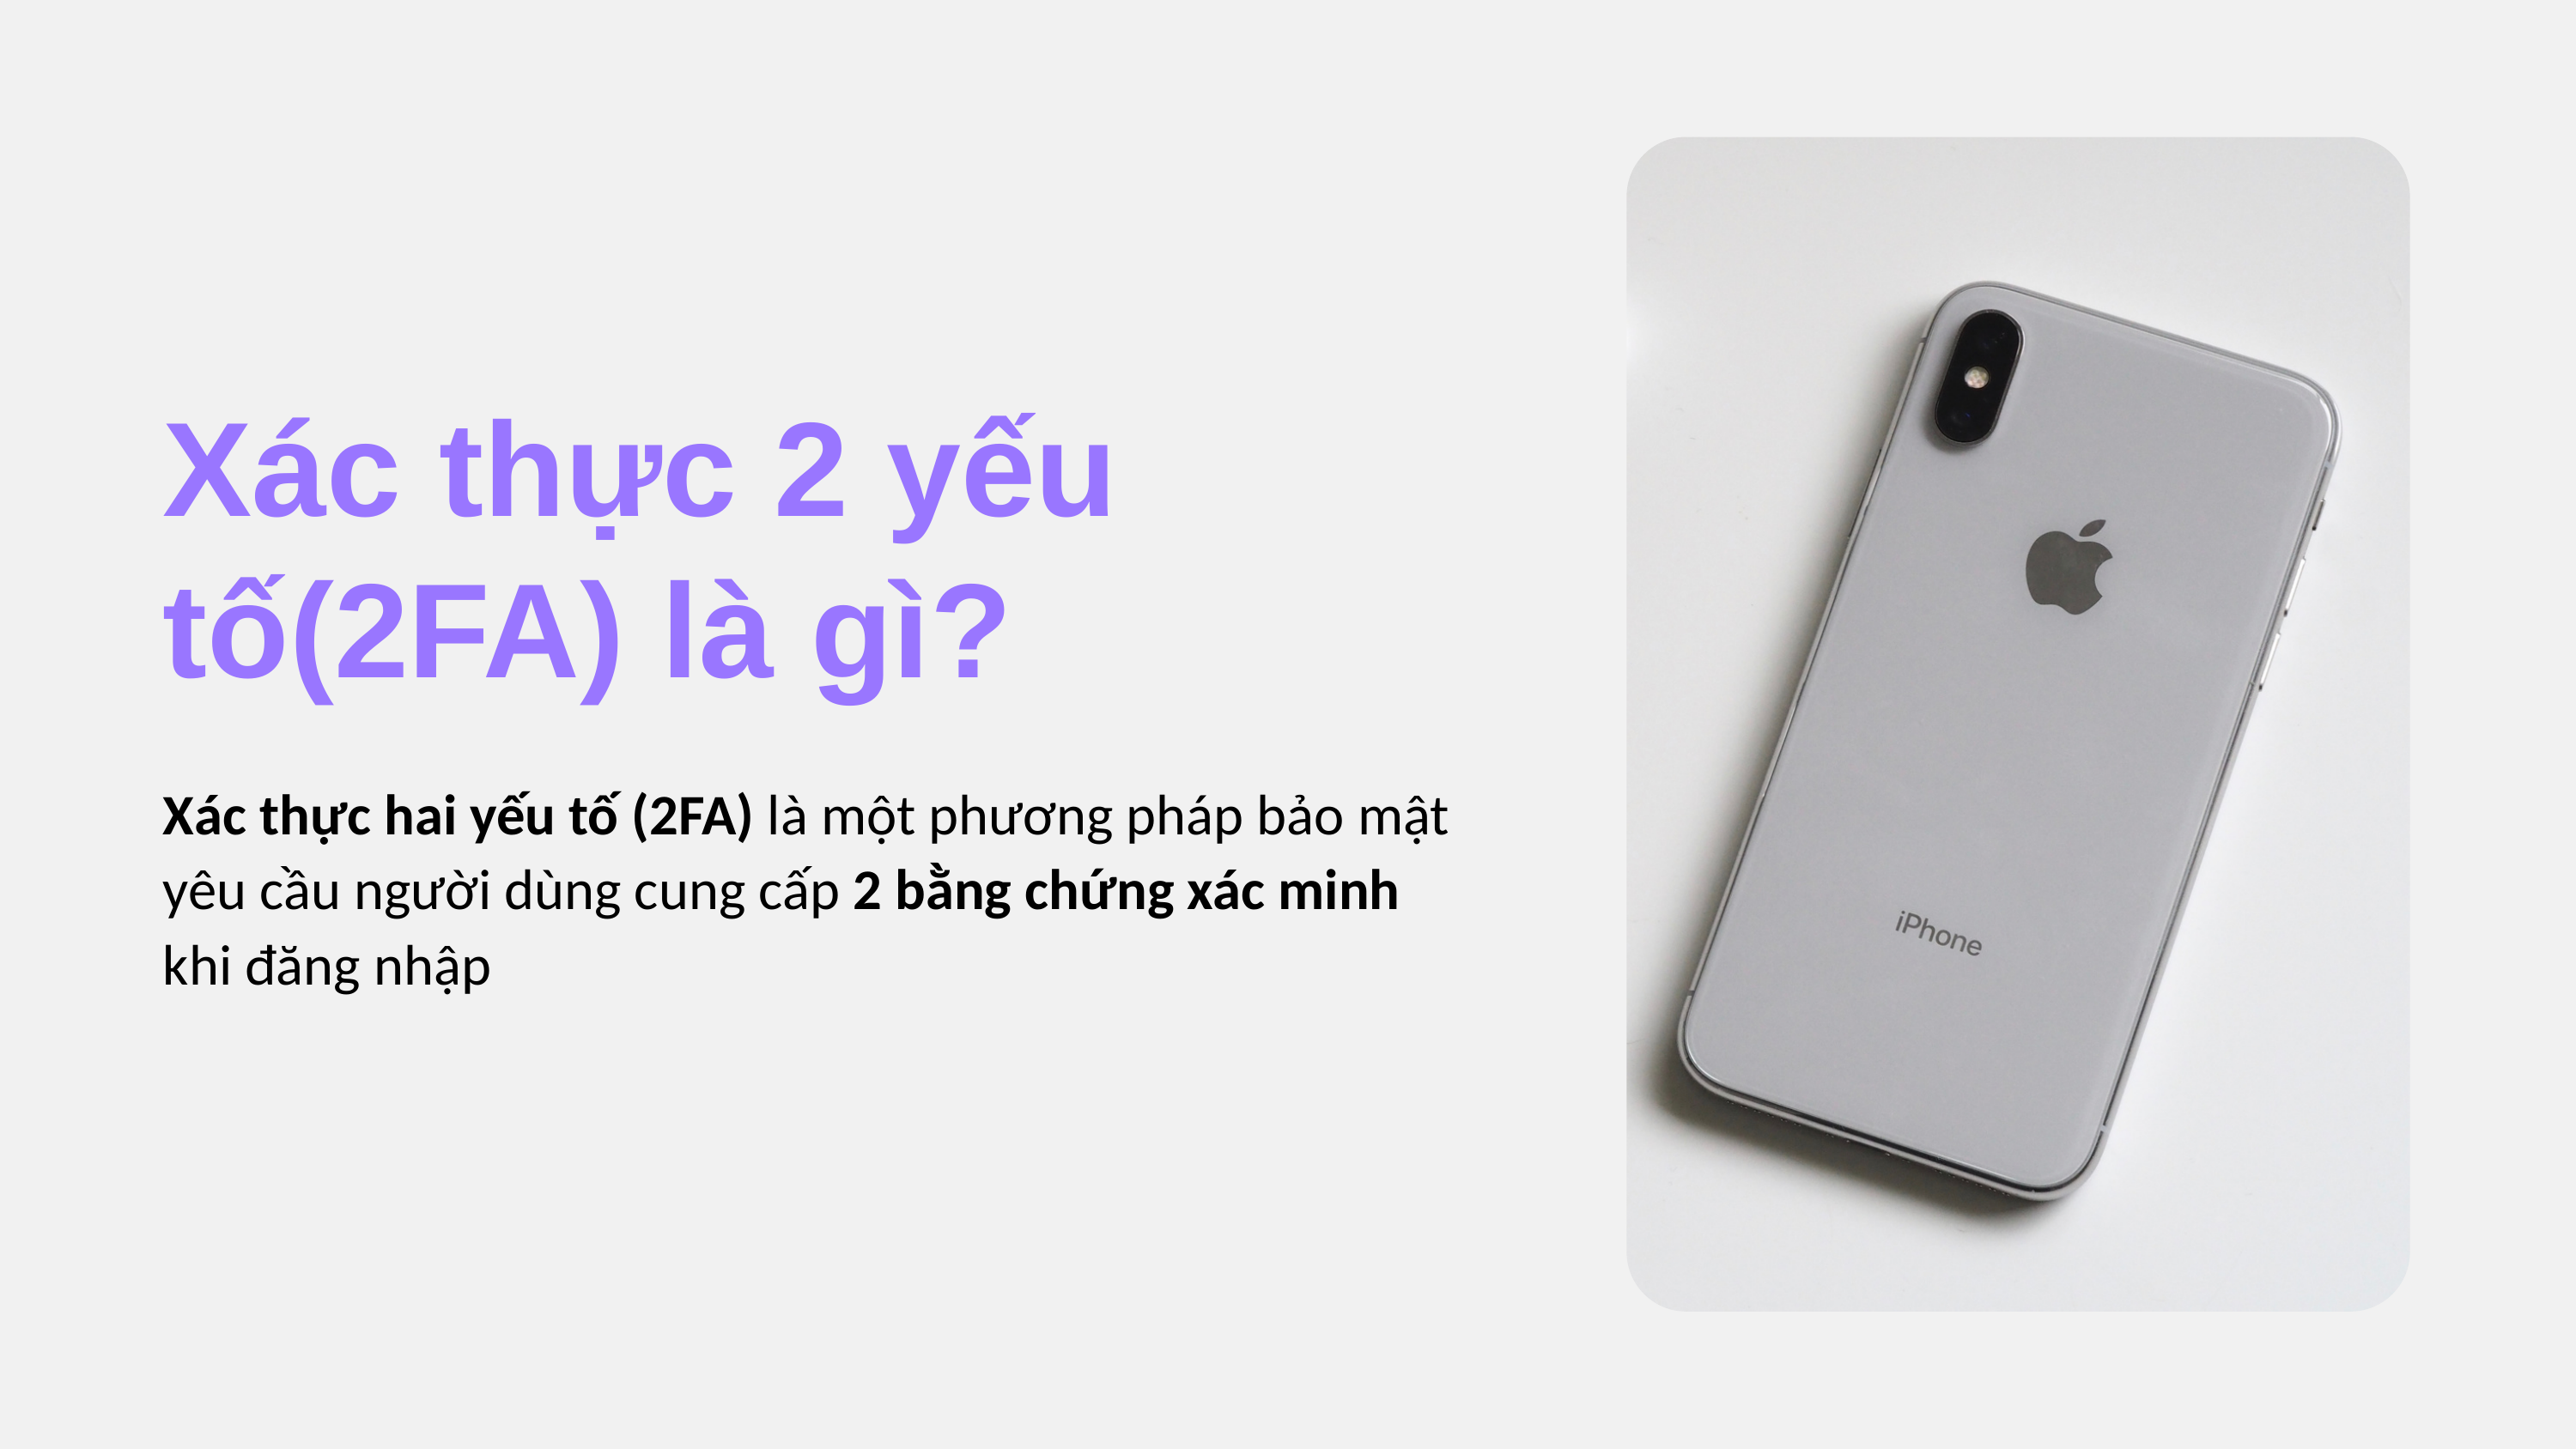

Xác thực 2 yếu tố(2FA) là gì?

Xác thực hai yếu tố (2FA) là một phương pháp bảo mật yêu cầu người dùng cung cấp 2 bằng chứng xác minh khi đăng nhập